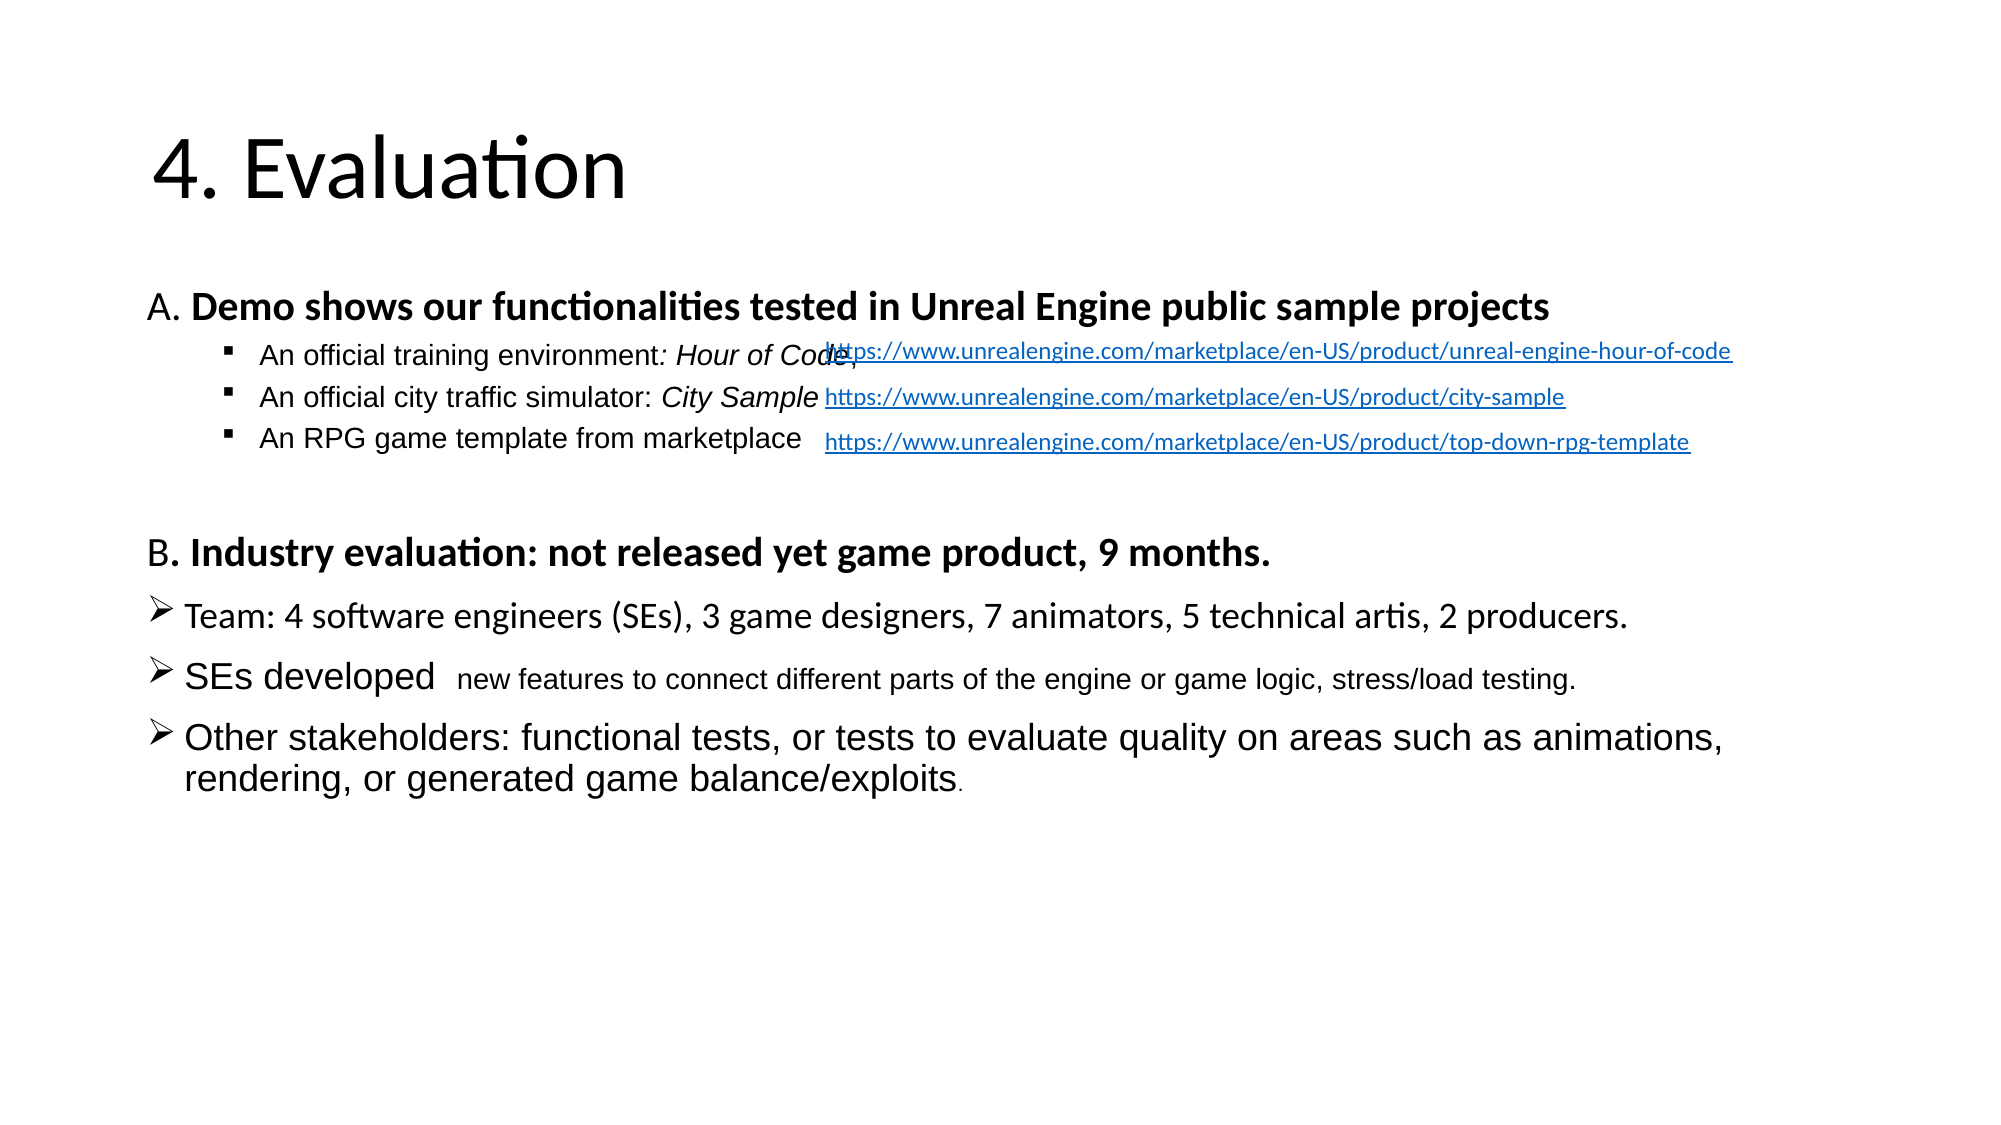

# 4. Evaluation
A. Demo shows our functionalities tested in Unreal Engine public sample projects
An official training environment: Hour of Code,
An official city traffic simulator: City Sample
An RPG game template from marketplace
B. Industry evaluation: not released yet game product, 9 months.
Team: 4 software engineers (SEs), 3 game designers, 7 animators, 5 technical artis, 2 producers.
SEs developed  new features to connect different parts of the engine or game logic, stress/load testing.
Other stakeholders: functional tests, or tests to evaluate quality on areas such as animations, rendering, or generated game balance/exploits.
https://www.unrealengine.com/marketplace/en-US/product/unreal-engine-hour-of-code

https://www.unrealengine.com/marketplace/en-US/product/city-sample

https://www.unrealengine.com/marketplace/en-US/product/top-down-rpg-template